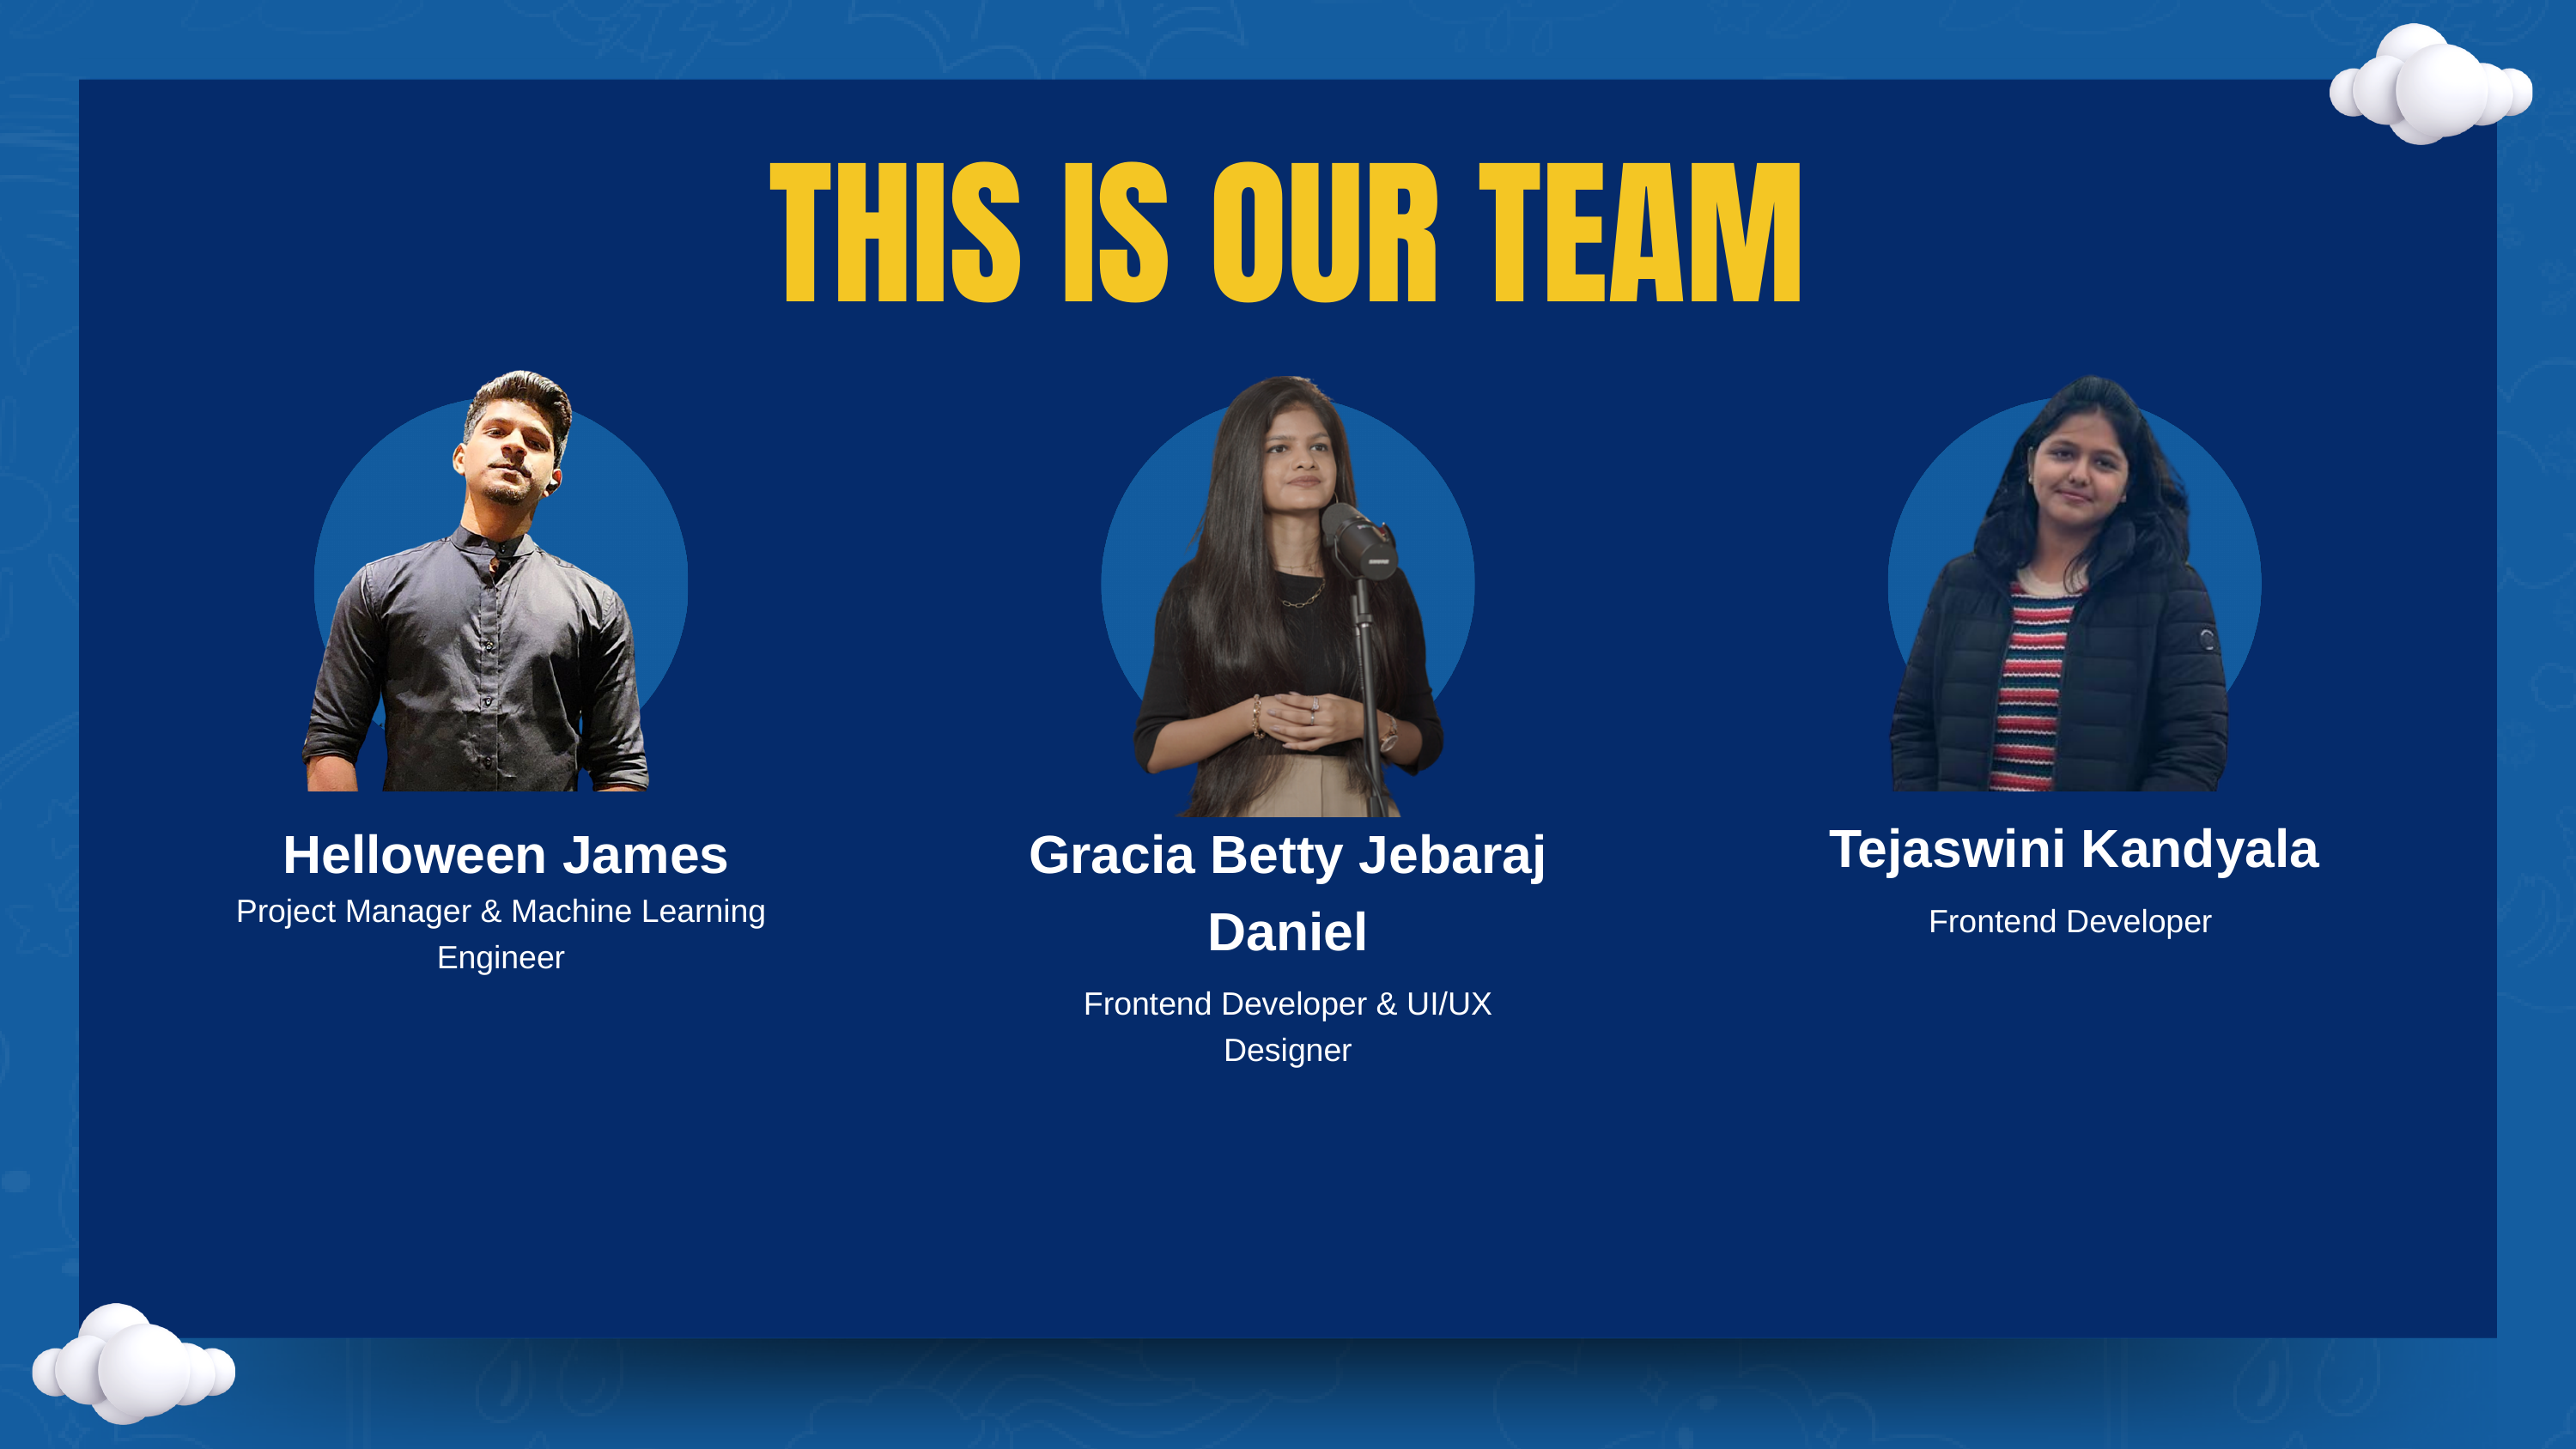

THIS IS OUR TEAM

Tejaswini Kandyala

Helloween James

Gracia Betty Jebaraj Daniel

Project Manager & Machine Learning Engineer
Frontend Developer
Frontend Developer & UI/UX Designer